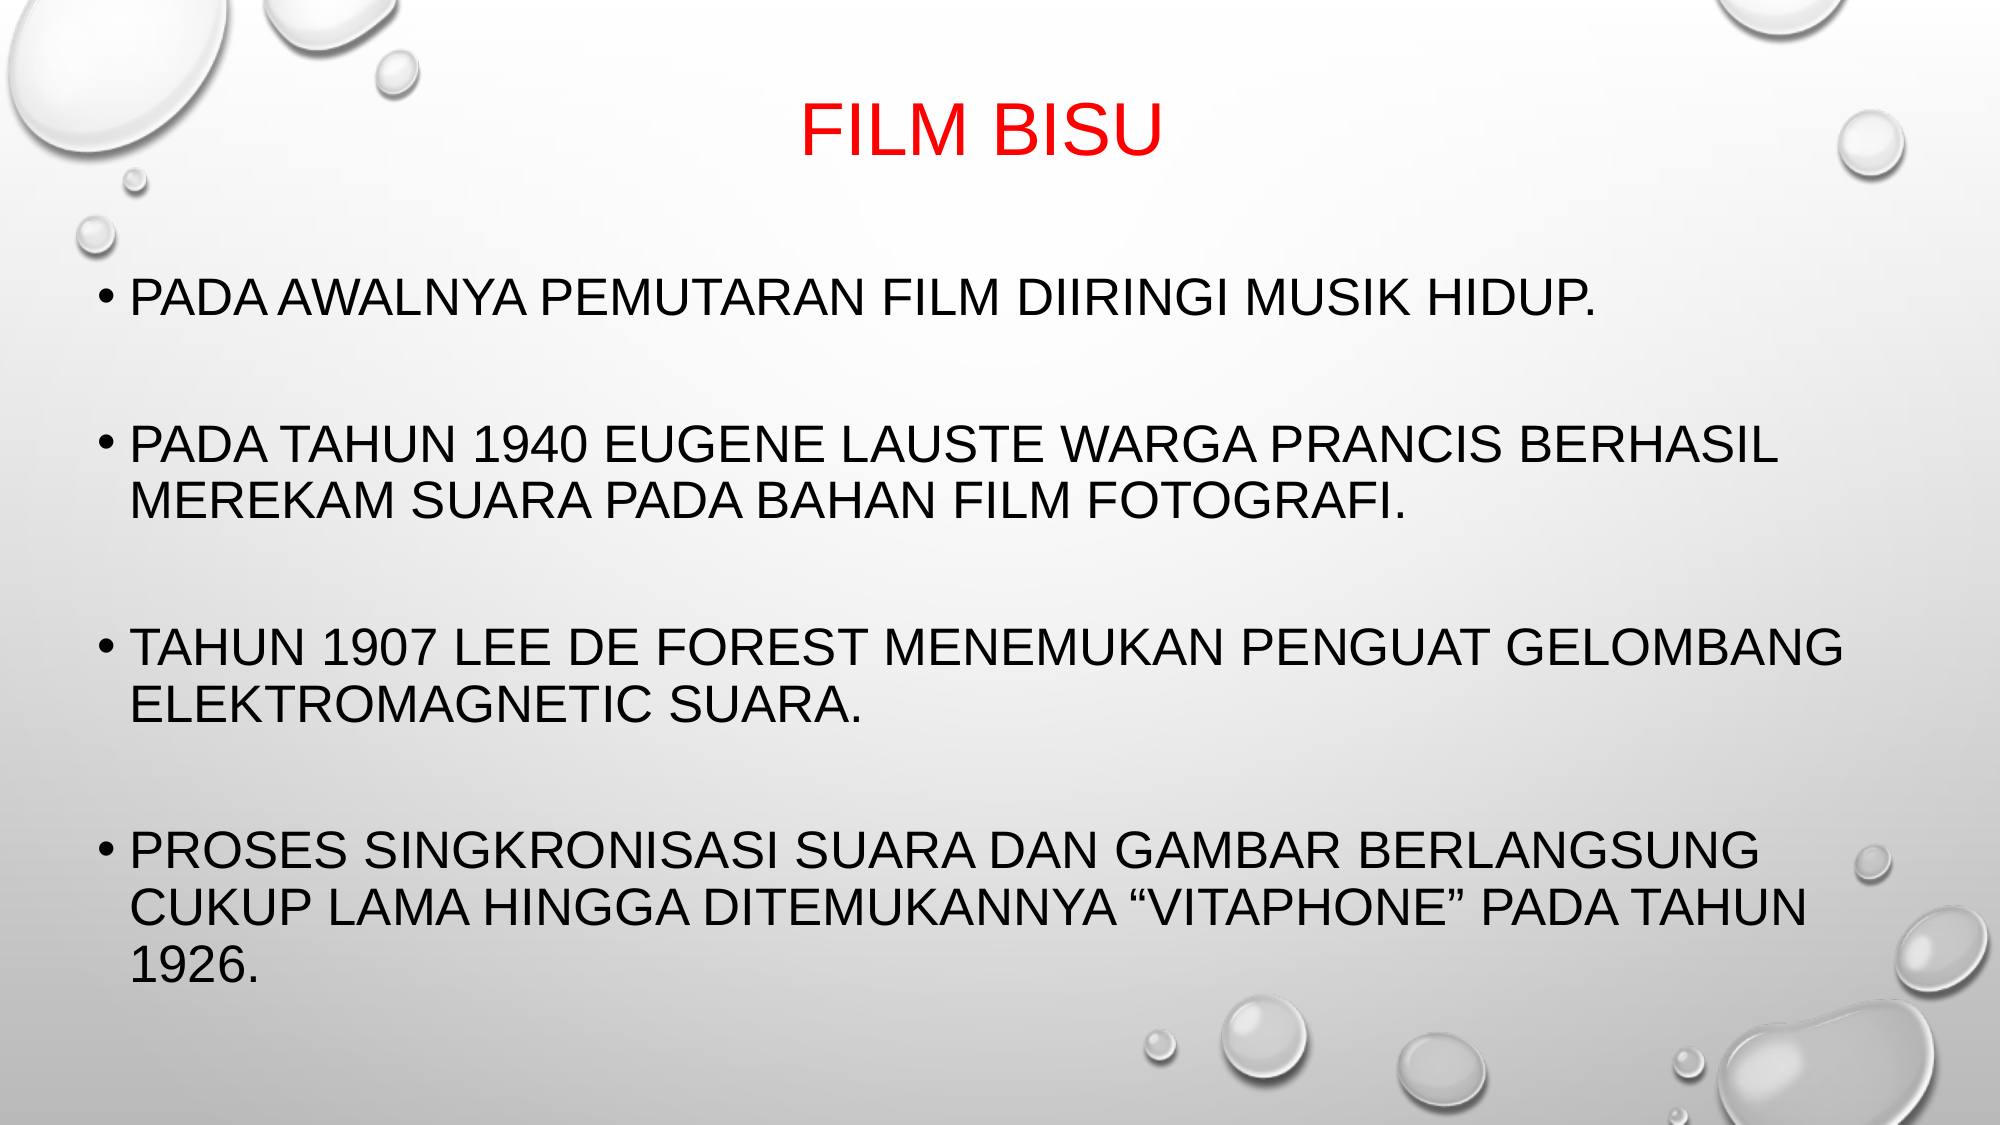

# Film Bisu
Pada awalnya pemutaran film diiringi musik hidup.

Pada tahun 1940 Eugene Lauste warga prancis berhASIL merekam suara pada bahan film fotografi.

Tahun 1907 Lee de Forest MENEMUKAN penguat gelombang elektromagnetic suara.

Proses singkronisasi suara dan gambar berlangsung cukup lama hingga ditemukannya “Vitaphone” pada tahun 1926.